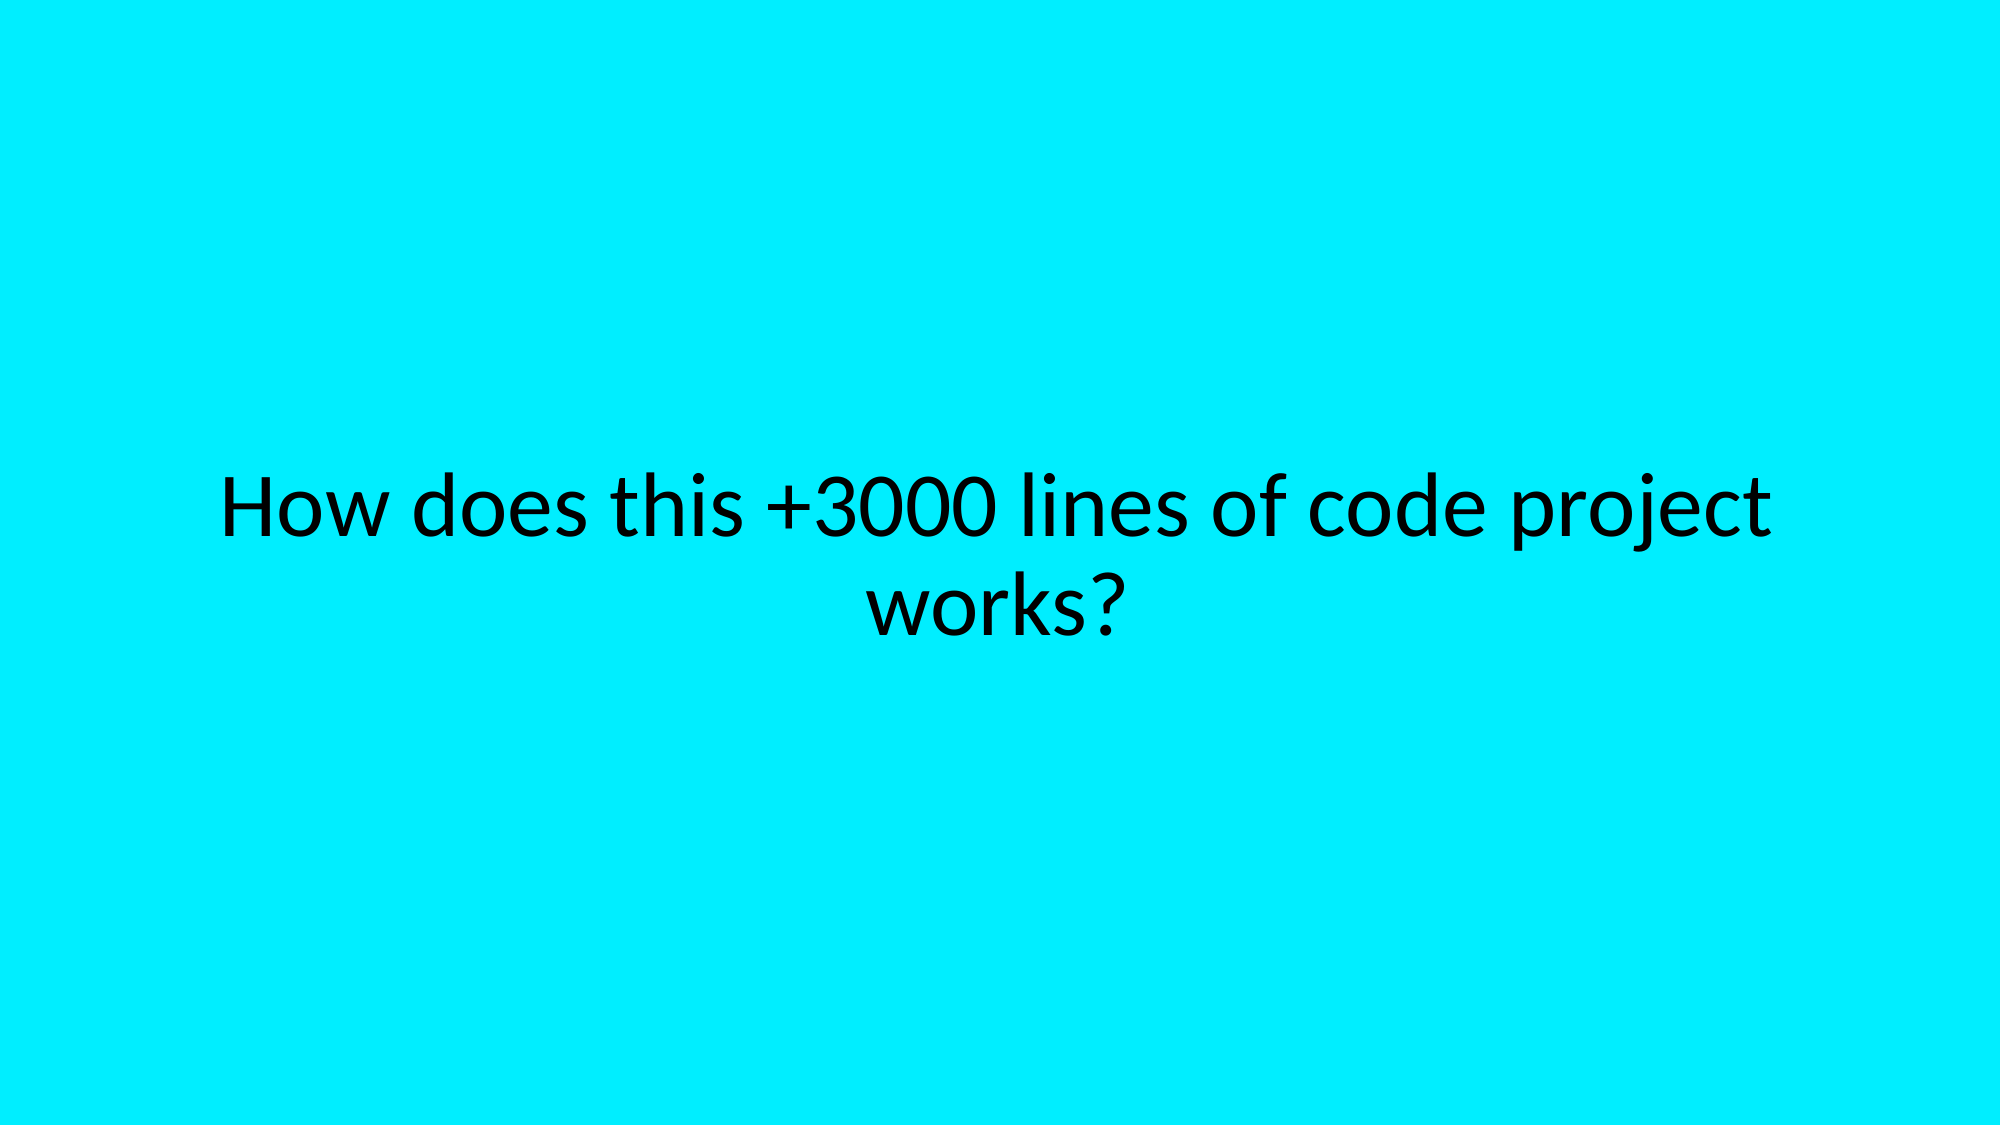

# How does this +3000 lines of code project works?